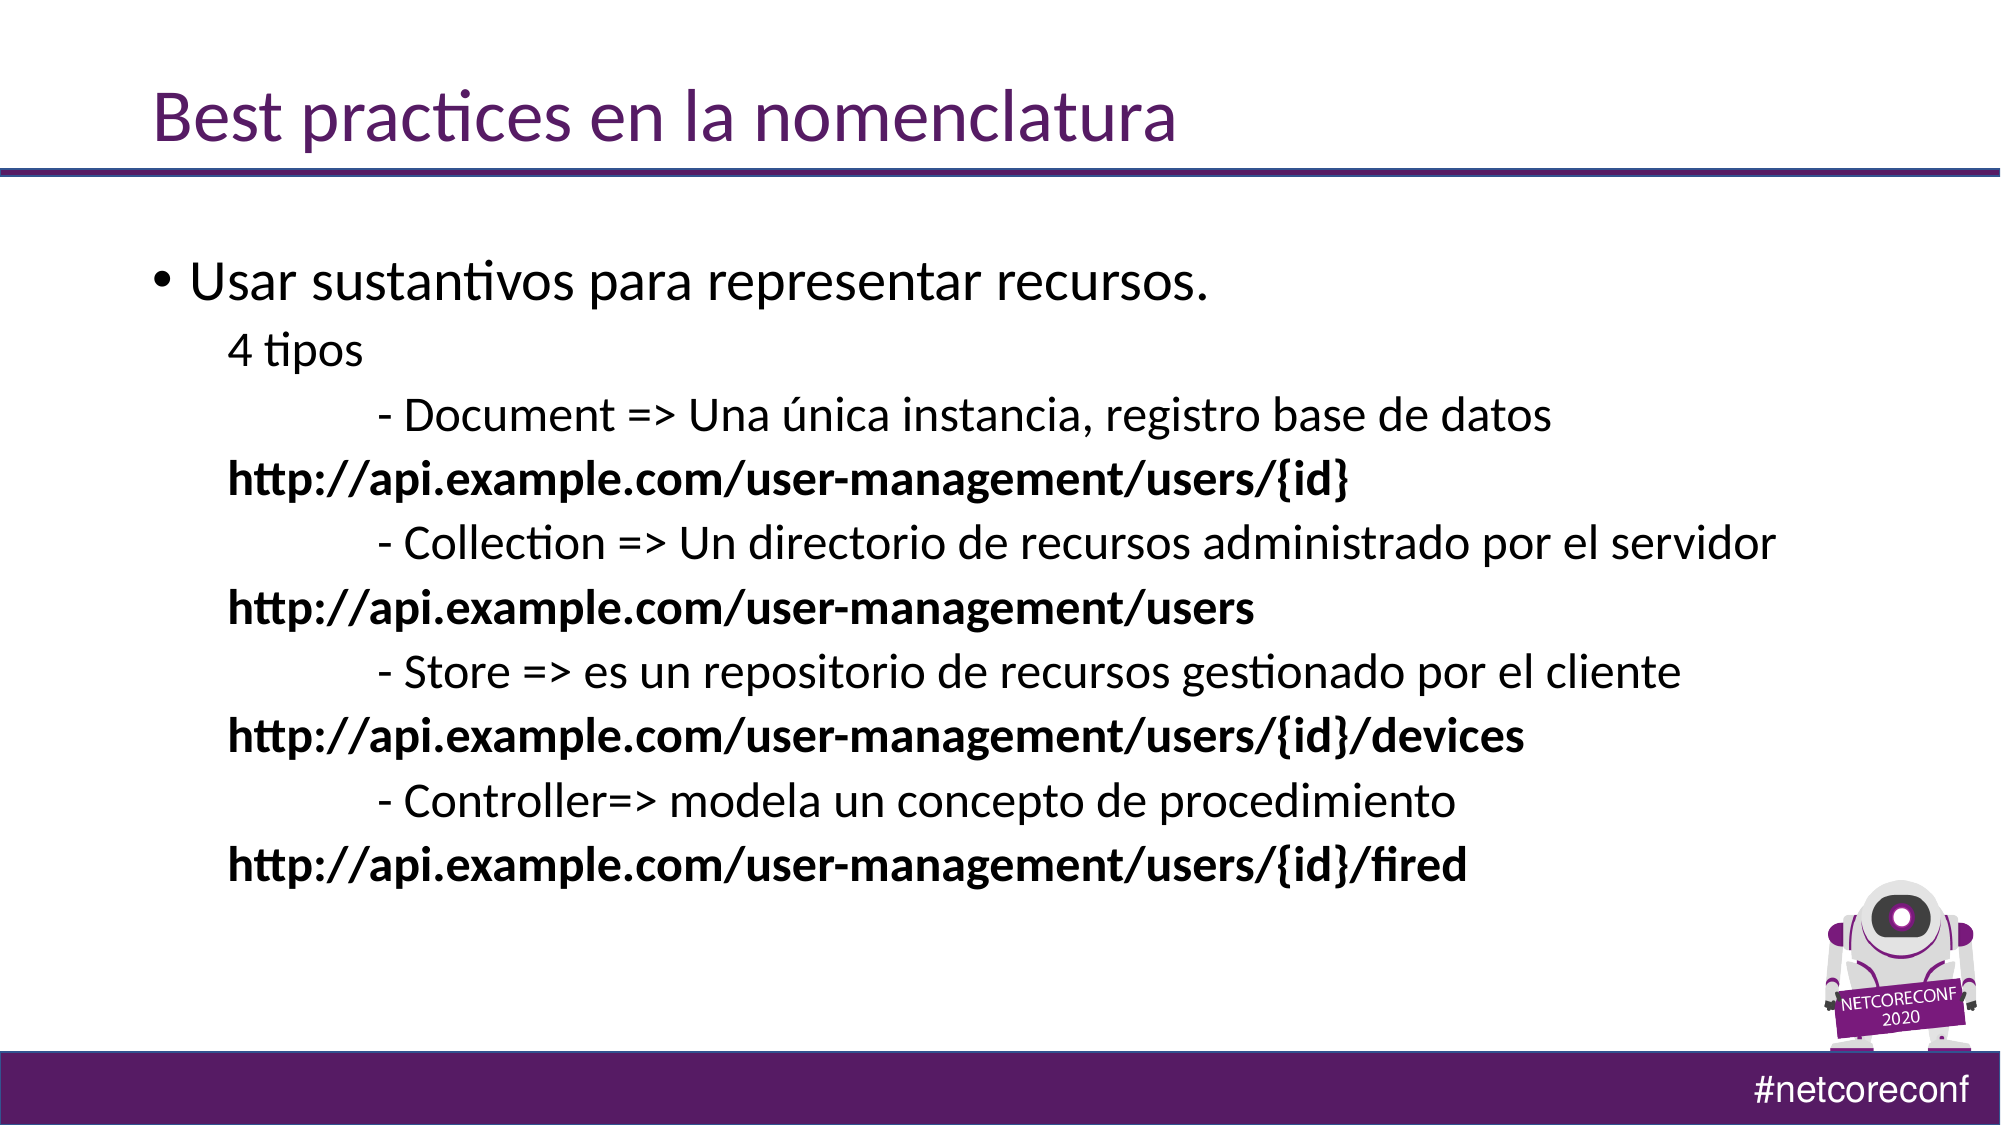

# Best practices en la nomenclatura
Usar sustantivos para representar recursos.
4 tipos
	- Document => Una única instancia, registro base de datos
http://api.example.com/user-management/users/{id}
	- Collection => Un directorio de recursos administrado por el servidor
http://api.example.com/user-management/users
	- Store => es un repositorio de recursos gestionado por el cliente
http://api.example.com/user-management/users/{id}/devices
	- Controller=> modela un concepto de procedimiento
http://api.example.com/user-management/users/{id}/fired